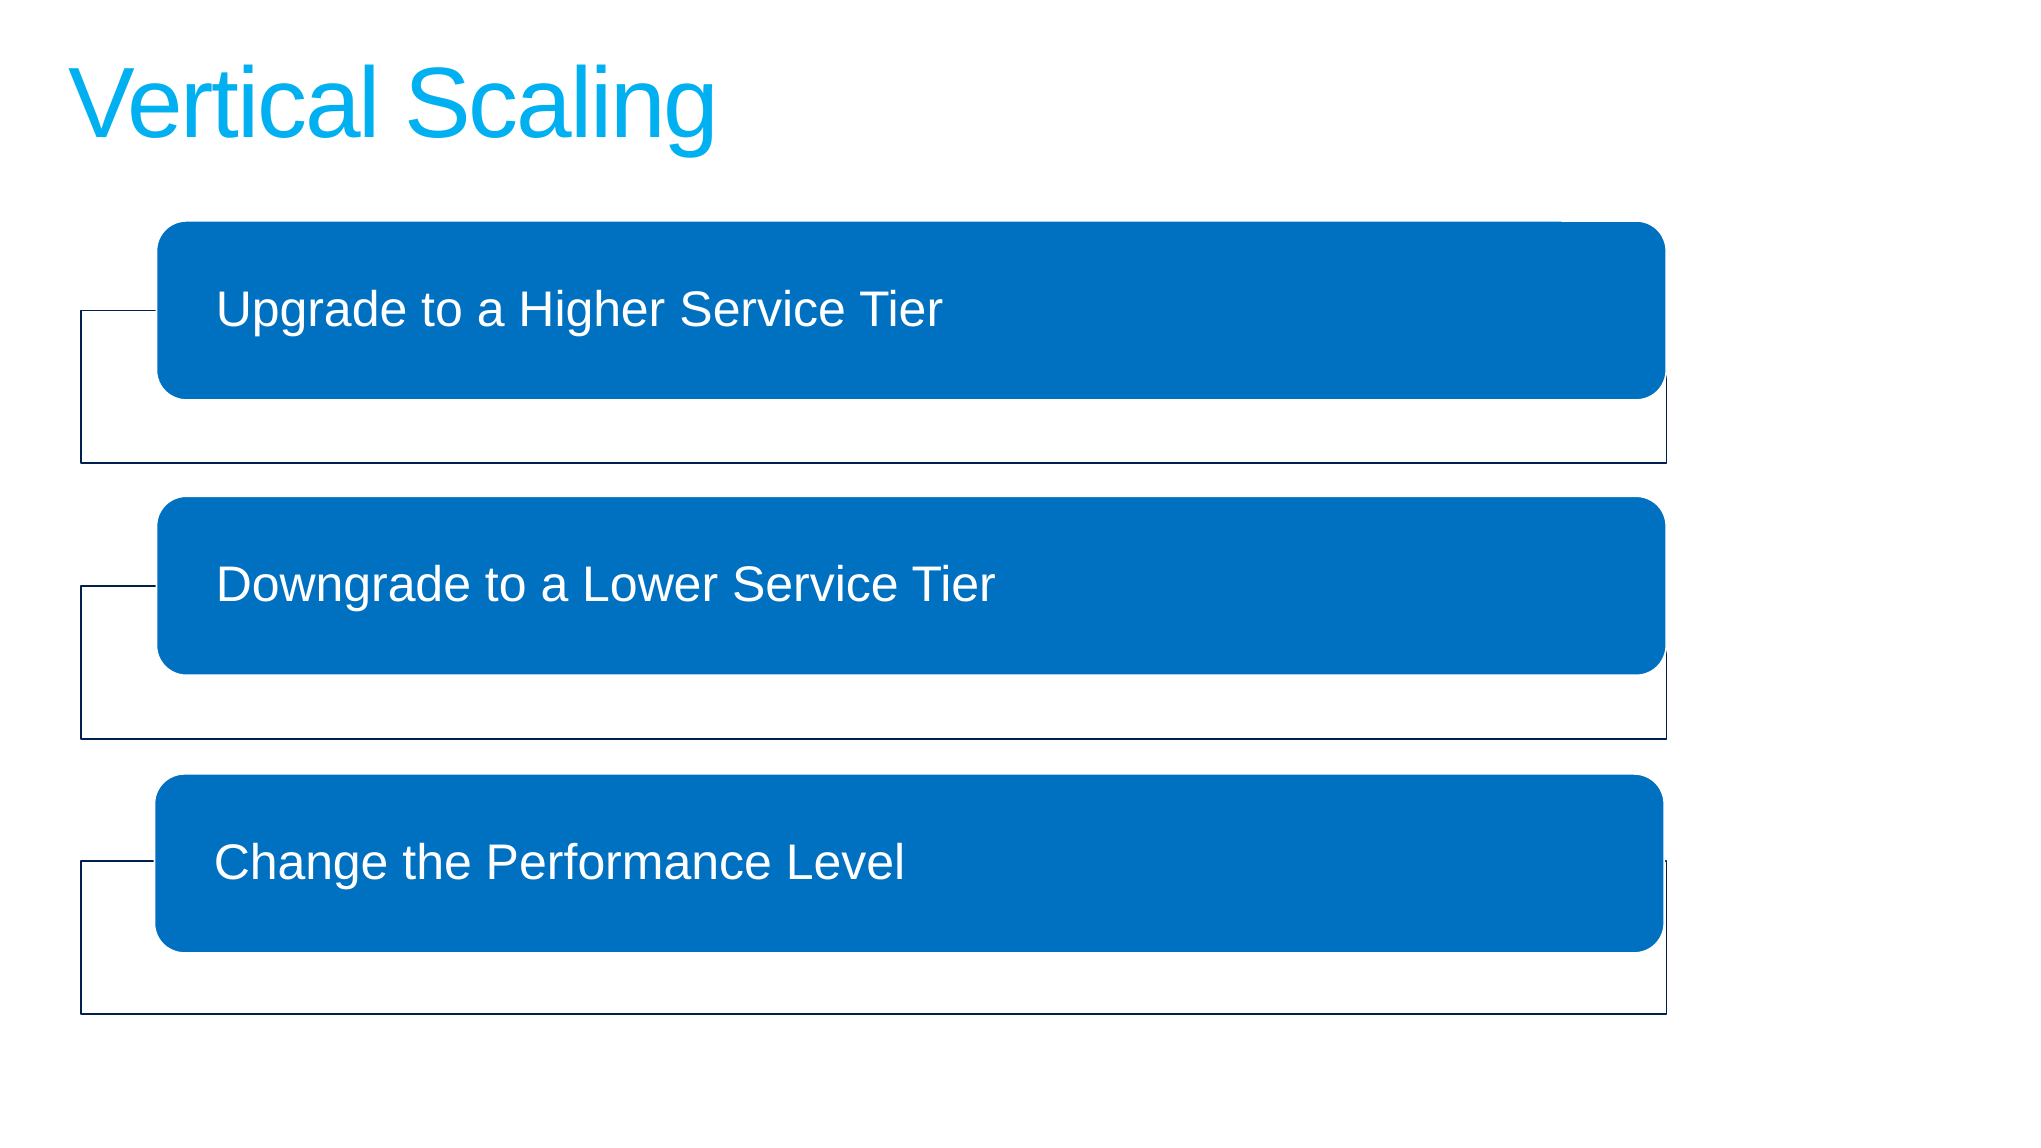

# Vertical Scaling
Upgrade to a Higher Service Tier
Downgrade to a Lower Service Tier
Change the Performance Level